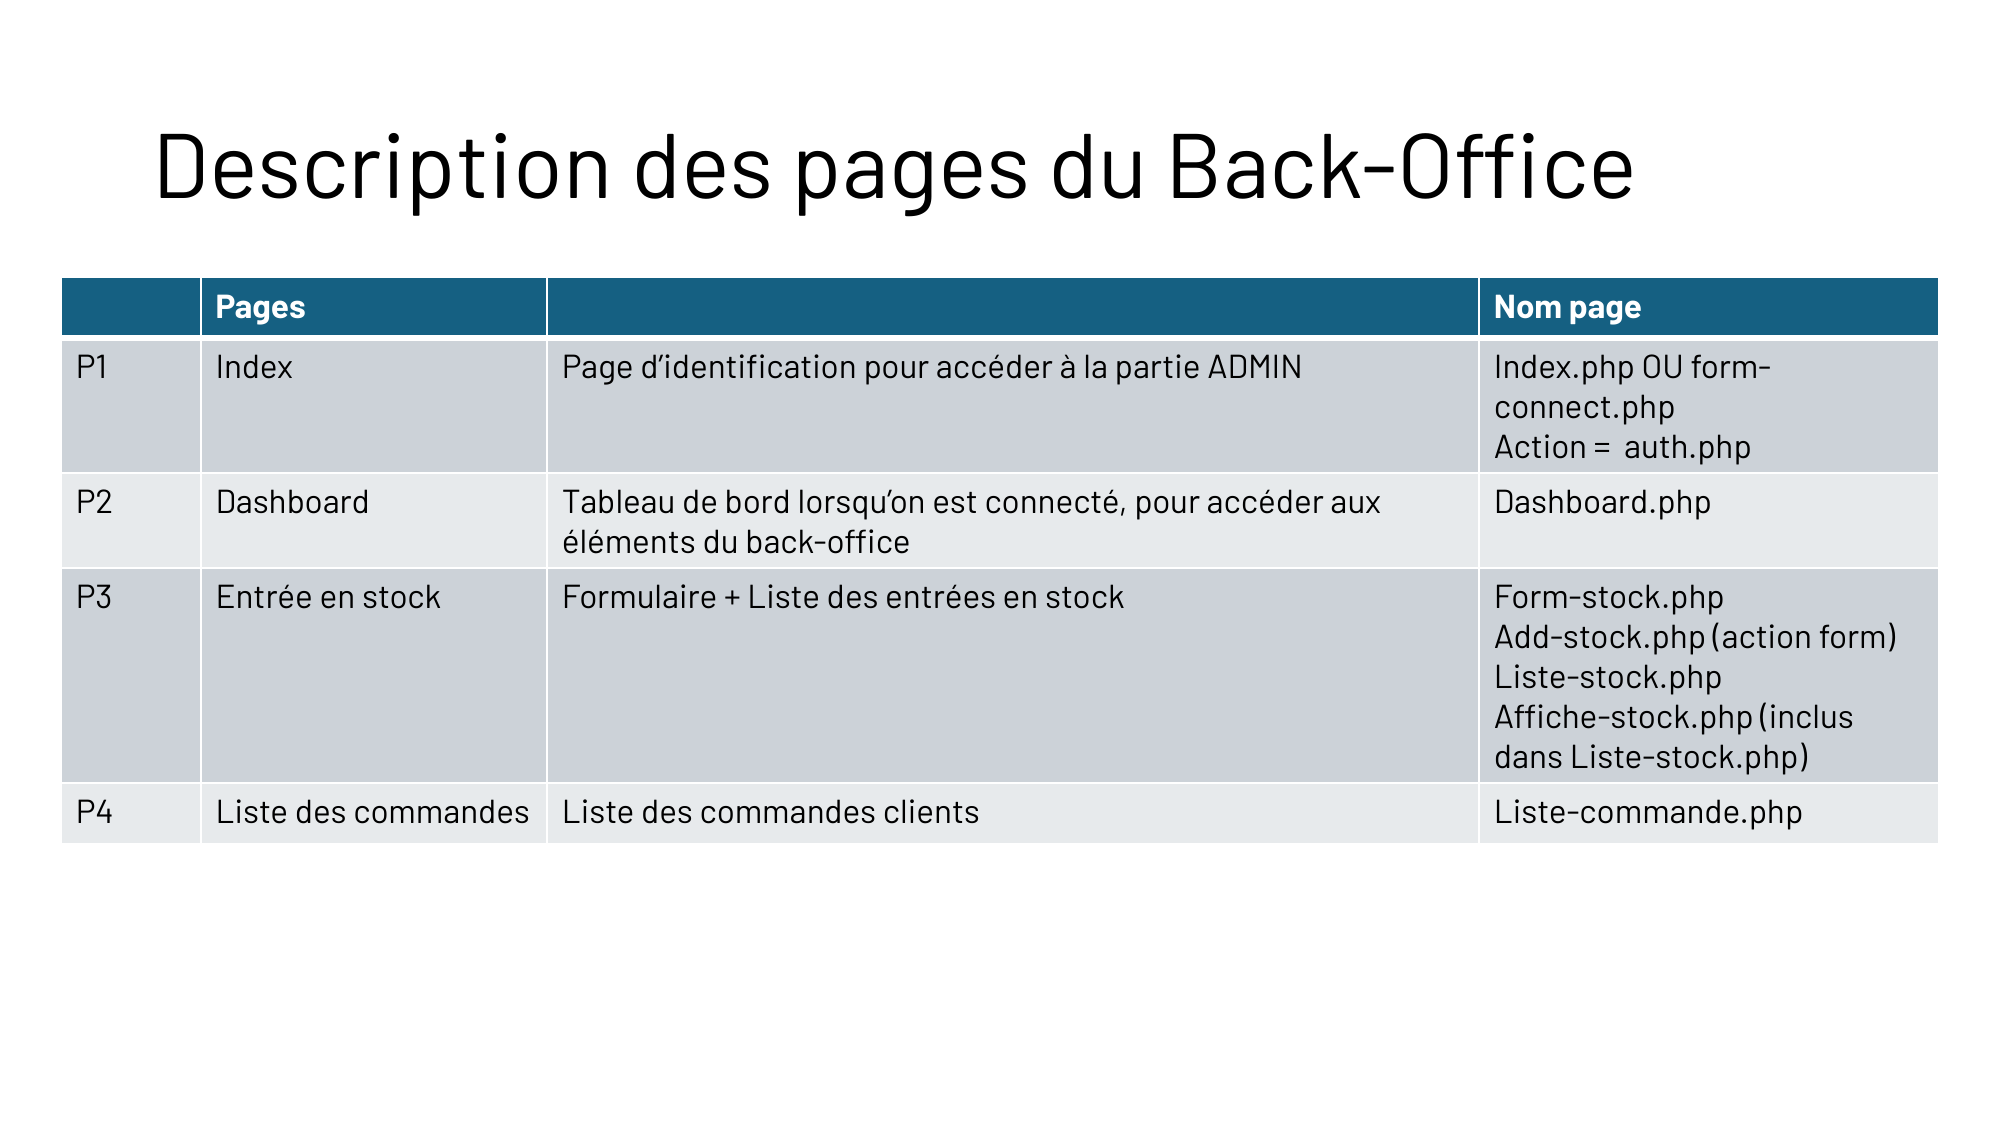

# Description des pages du Back-Office
|  | Pages |  | Nom page |
| --- | --- | --- | --- |
| P1 | Index | Page d’identification pour accéder à la partie ADMIN | Index.php OU form-connect.php Action = auth.php |
| P2 | Dashboard | Tableau de bord lorsqu’on est connecté, pour accéder aux éléments du back-office | Dashboard.php |
| P3 | Entrée en stock | Formulaire + Liste des entrées en stock | Form-stock.php Add-stock.php (action form) Liste-stock.php Affiche-stock.php (inclus dans Liste-stock.php) |
| P4 | Liste des commandes | Liste des commandes clients | Liste-commande.php |